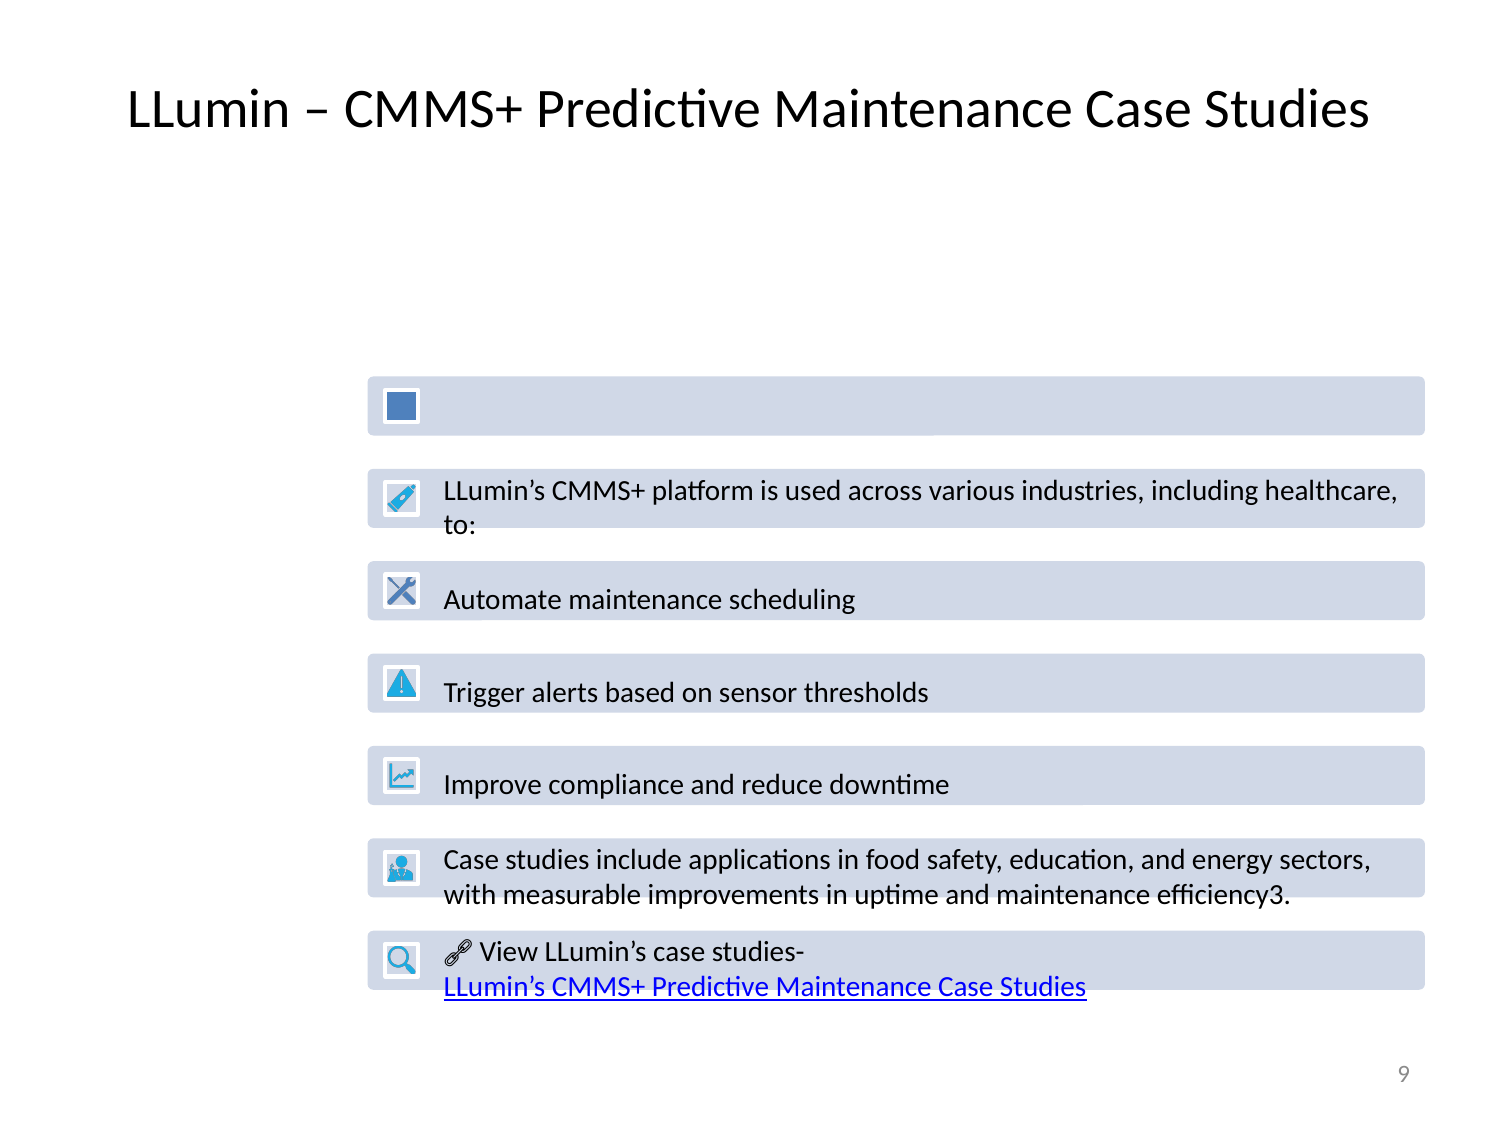

# LLumin – CMMS+ Predictive Maintenance Case Studies

LLumin’s CMMS+ platform is used across various industries, including healthcare, to:
Automate maintenance scheduling
Trigger alerts based on sensor thresholds
Improve compliance and reduce downtime
Case studies include applications in food safety, education, and energy sectors, with measurable improvements in uptime and maintenance efficiency3.
🔗 View LLumin’s case studies-LLumin’s CMMS+ Predictive Maintenance Case Studies
9